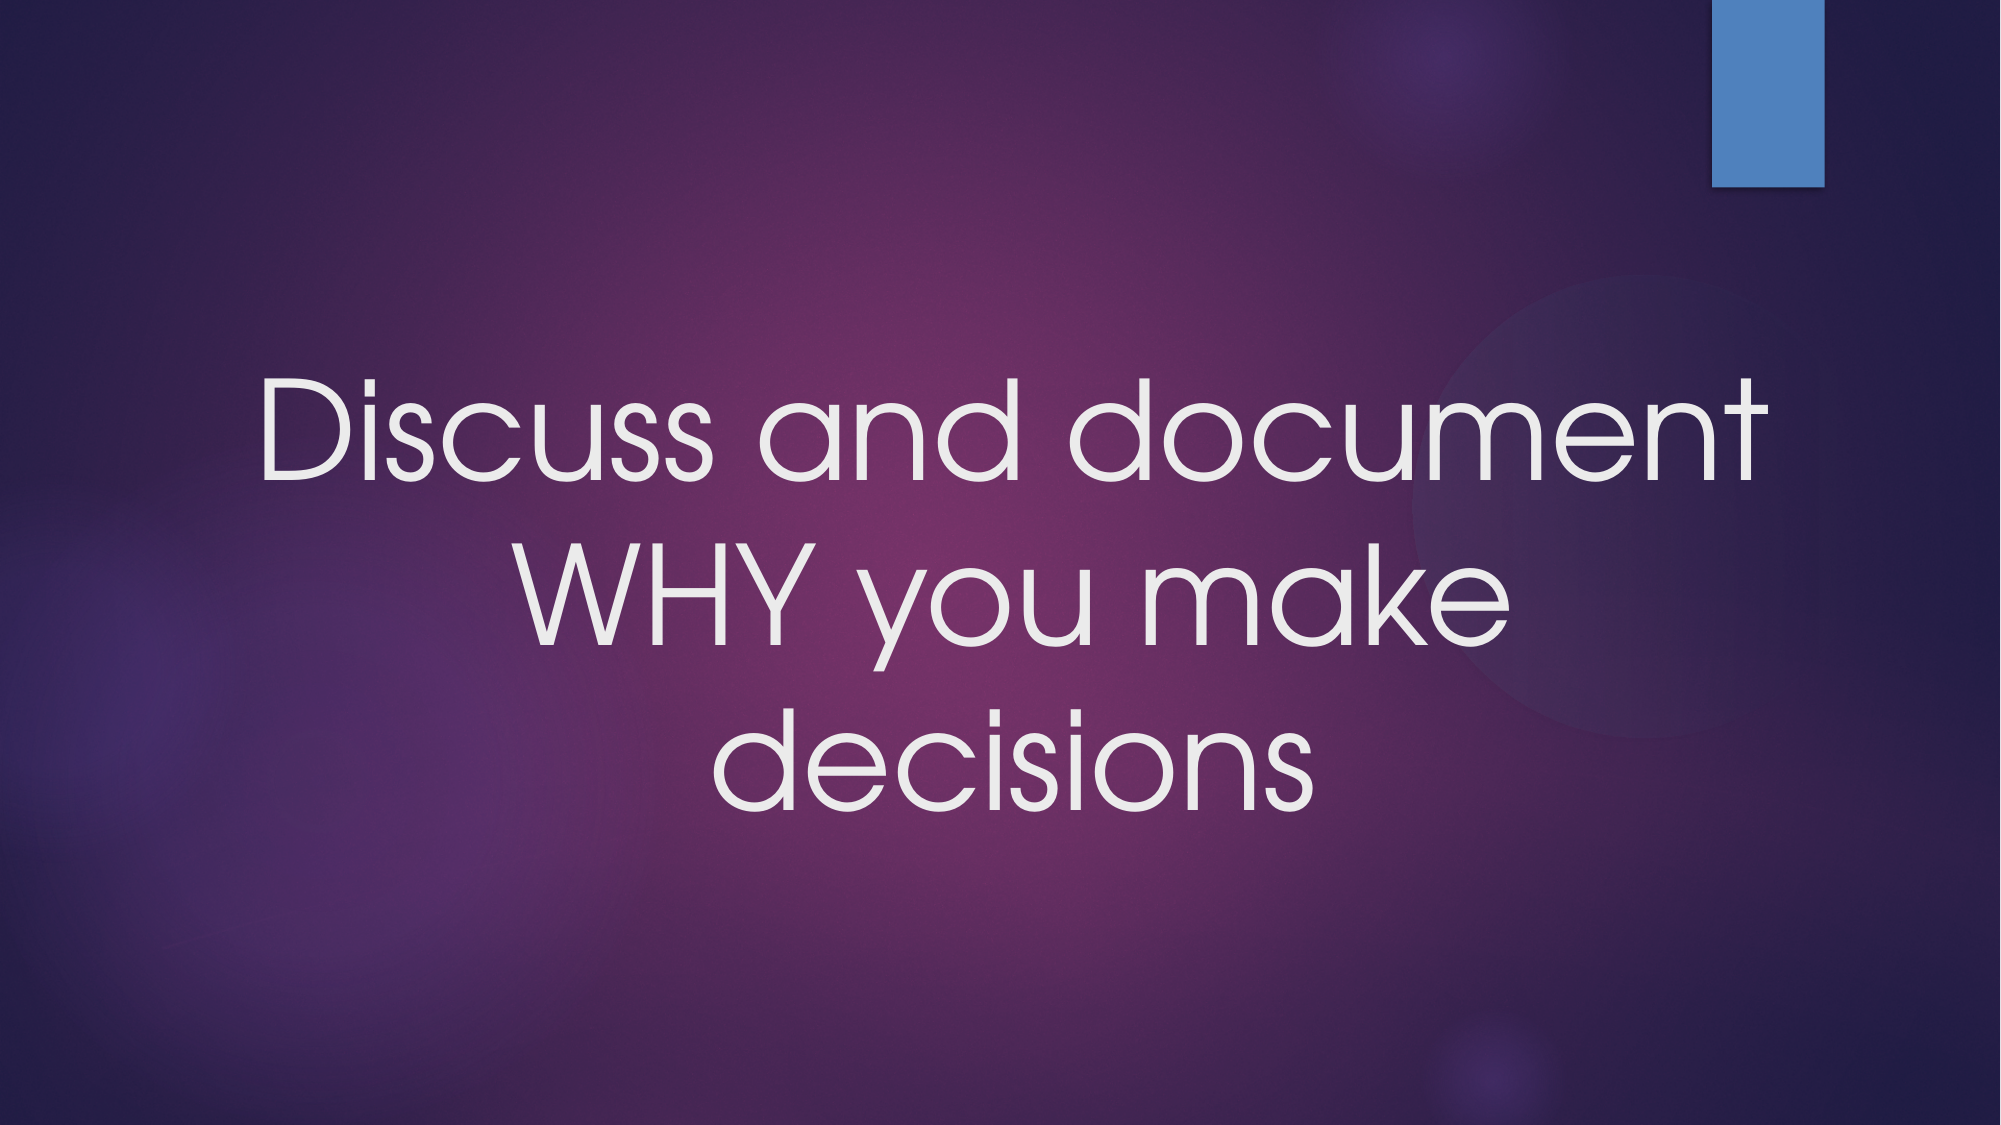

Discuss and document WHY you make decisions